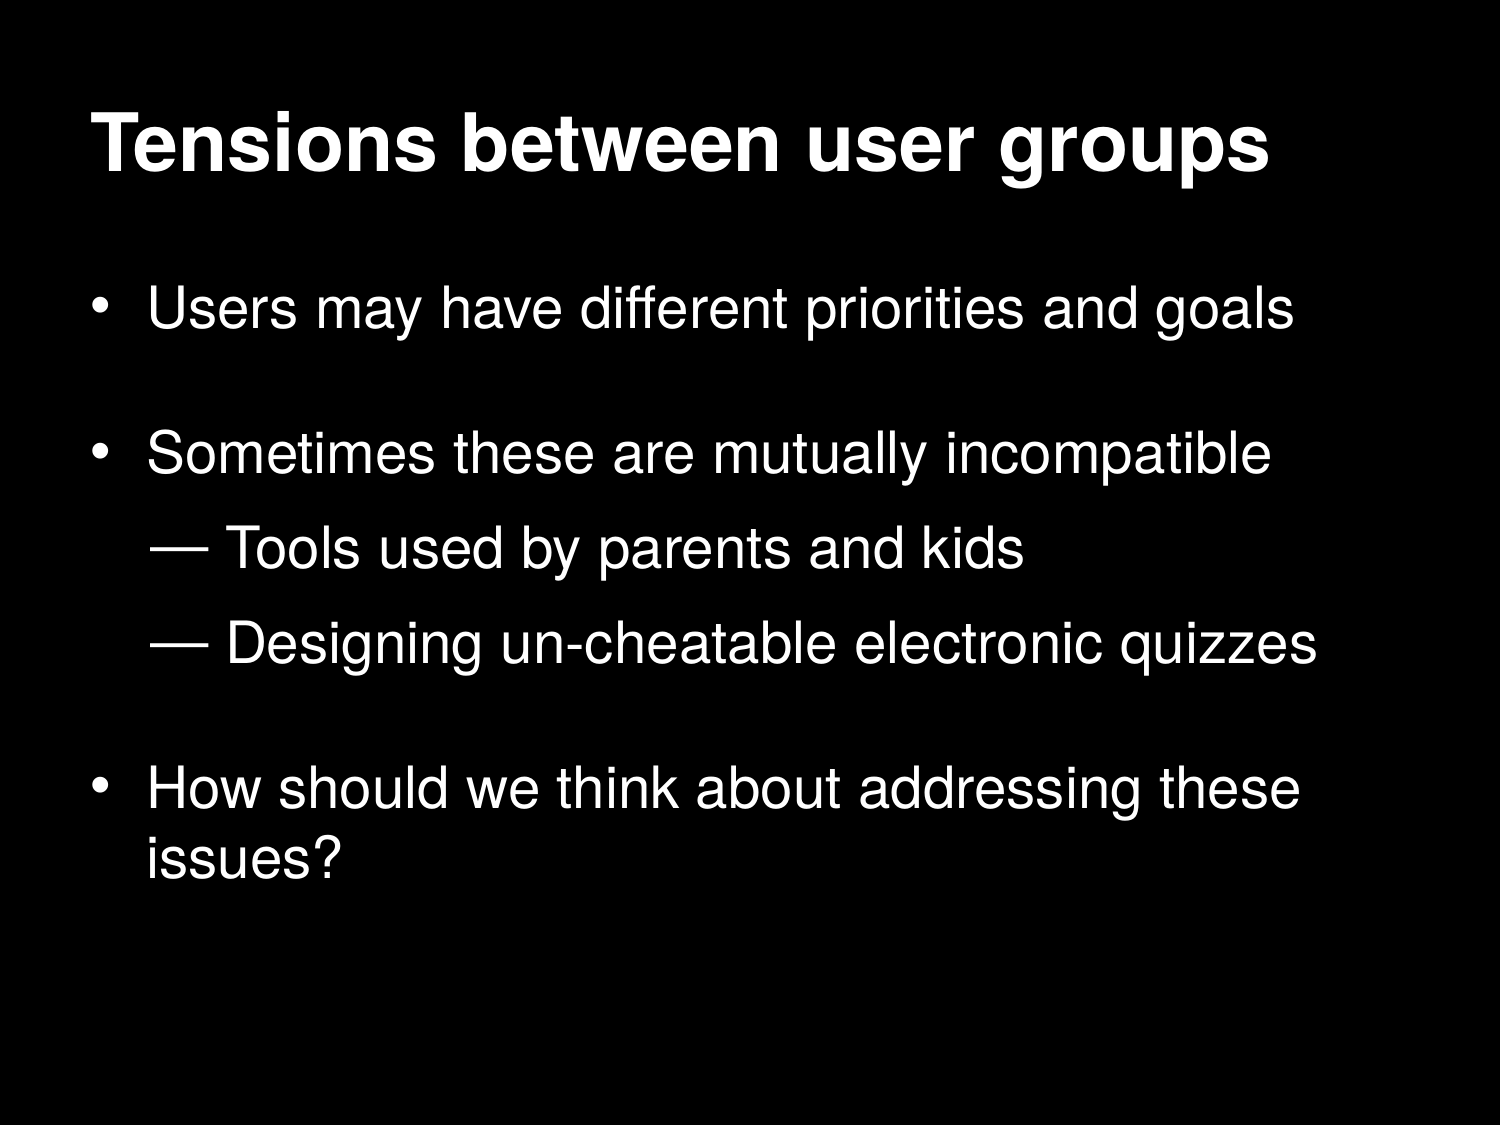

# Tensions between user groups
Users may have different priorities and goals
Sometimes these are mutually incompatible
Tools used by parents and kids
Designing un-cheatable electronic quizzes
How should we think about addressing these issues?